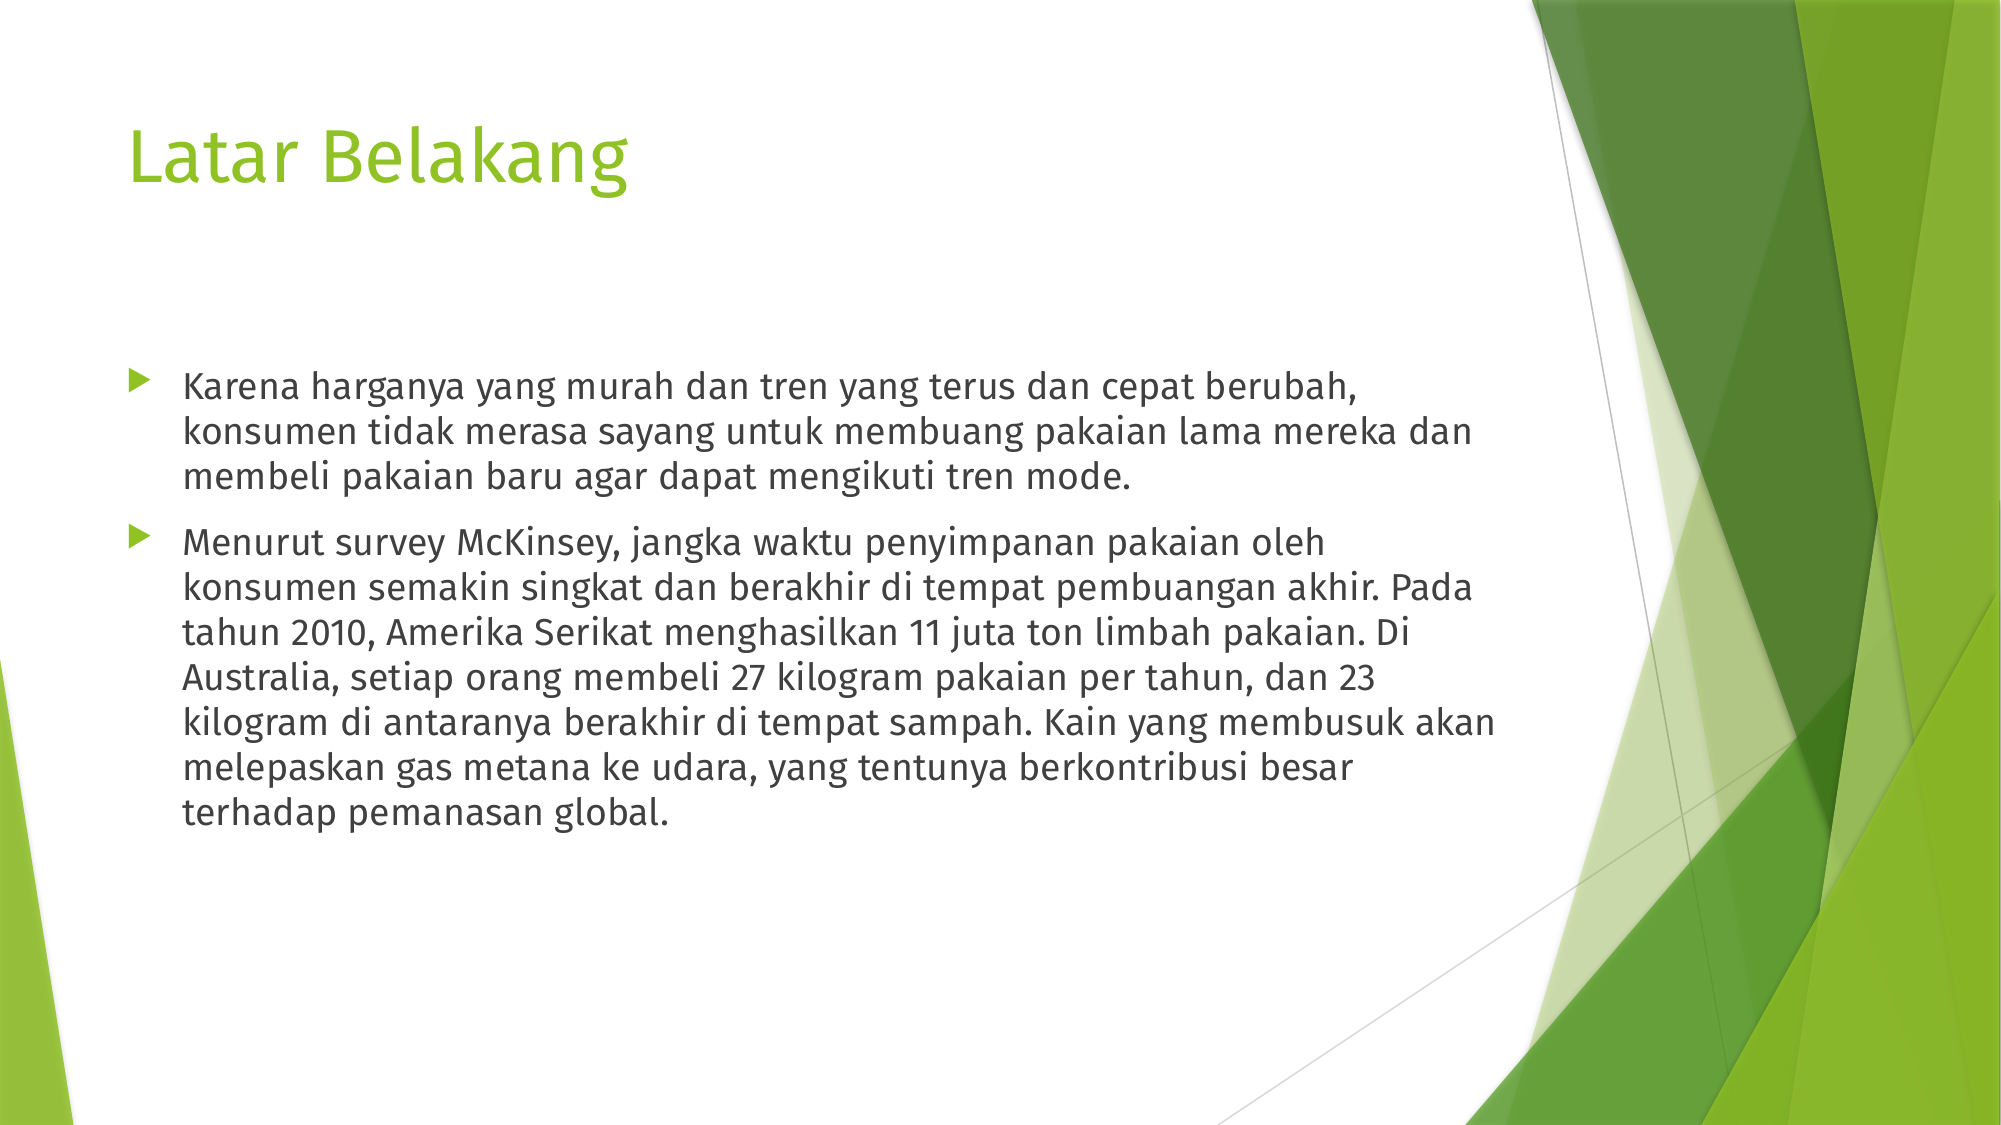

# Latar Belakang
Karena harganya yang murah dan tren yang terus dan cepat berubah, konsumen tidak merasa sayang untuk membuang pakaian lama mereka dan membeli pakaian baru agar dapat mengikuti tren mode.
Menurut survey McKinsey, jangka waktu penyimpanan pakaian oleh konsumen semakin singkat dan berakhir di tempat pembuangan akhir. Pada tahun 2010, Amerika Serikat menghasilkan 11 juta ton limbah pakaian. Di Australia, setiap orang membeli 27 kilogram pakaian per tahun, dan 23 kilogram di antaranya berakhir di tempat sampah. Kain yang membusuk akan melepaskan gas metana ke udara, yang tentunya berkontribusi besar terhadap pemanasan global.